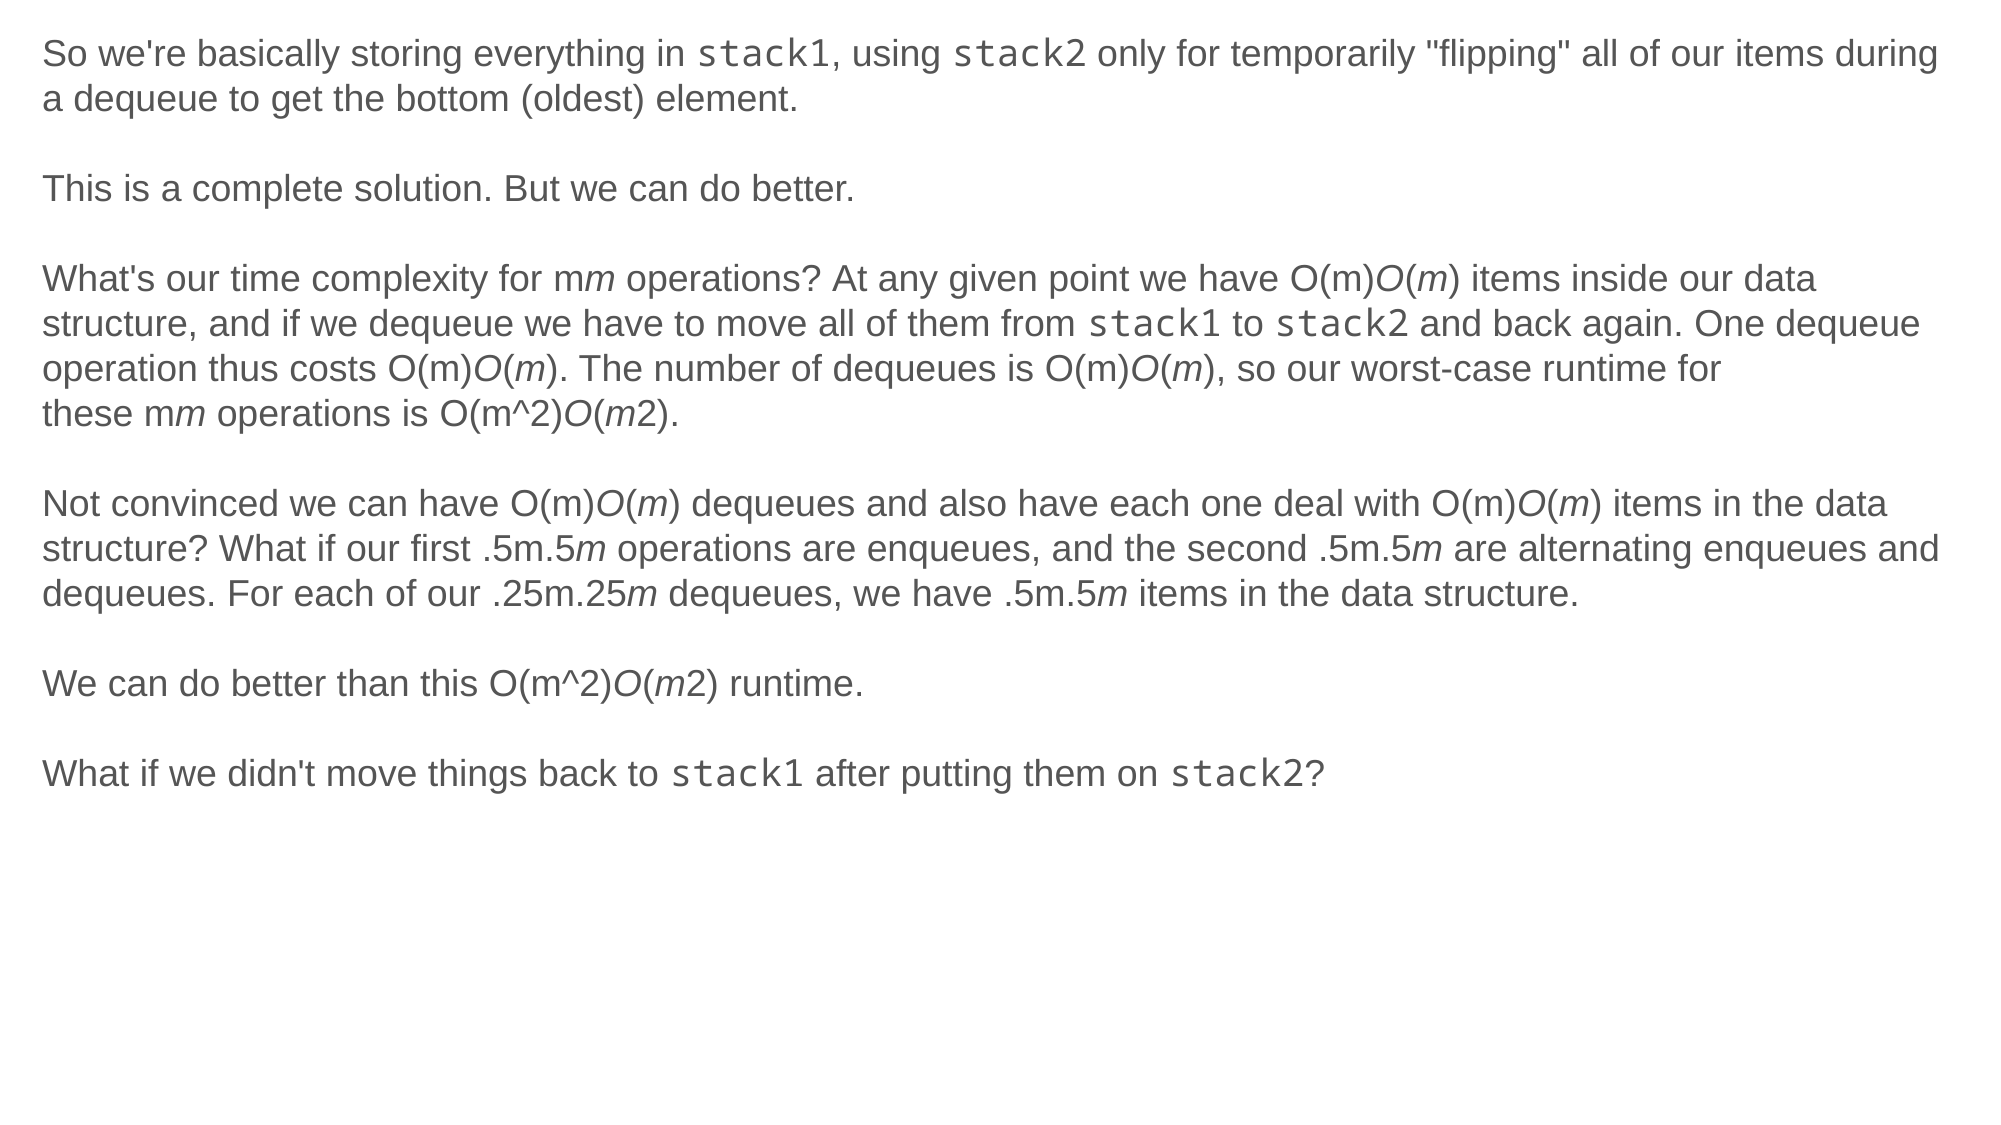

So we're basically storing everything in stack1, using stack2 only for temporarily "flipping" all of our items during a dequeue to get the bottom (oldest) element.

This is a complete solution. But we can do better.

What's our time complexity for mm operations? At any given point we have O(m)O(m) items inside our data structure, and if we dequeue we have to move all of them from stack1 to stack2 and back again. One dequeue operation thus costs O(m)O(m). The number of dequeues is O(m)O(m), so our worst-case runtime for these mm operations is O(m^2)O(m​2​​).

Not convinced we can have O(m)O(m) dequeues and also have each one deal with O(m)O(m) items in the data structure? What if our first .5m.5m operations are enqueues, and the second .5m.5m are alternating enqueues and dequeues. For each of our .25m.25m dequeues, we have .5m.5m items in the data structure.

We can do better than this O(m^2)O(m​2​​) runtime.

What if we didn't move things back to stack1 after putting them on stack2?